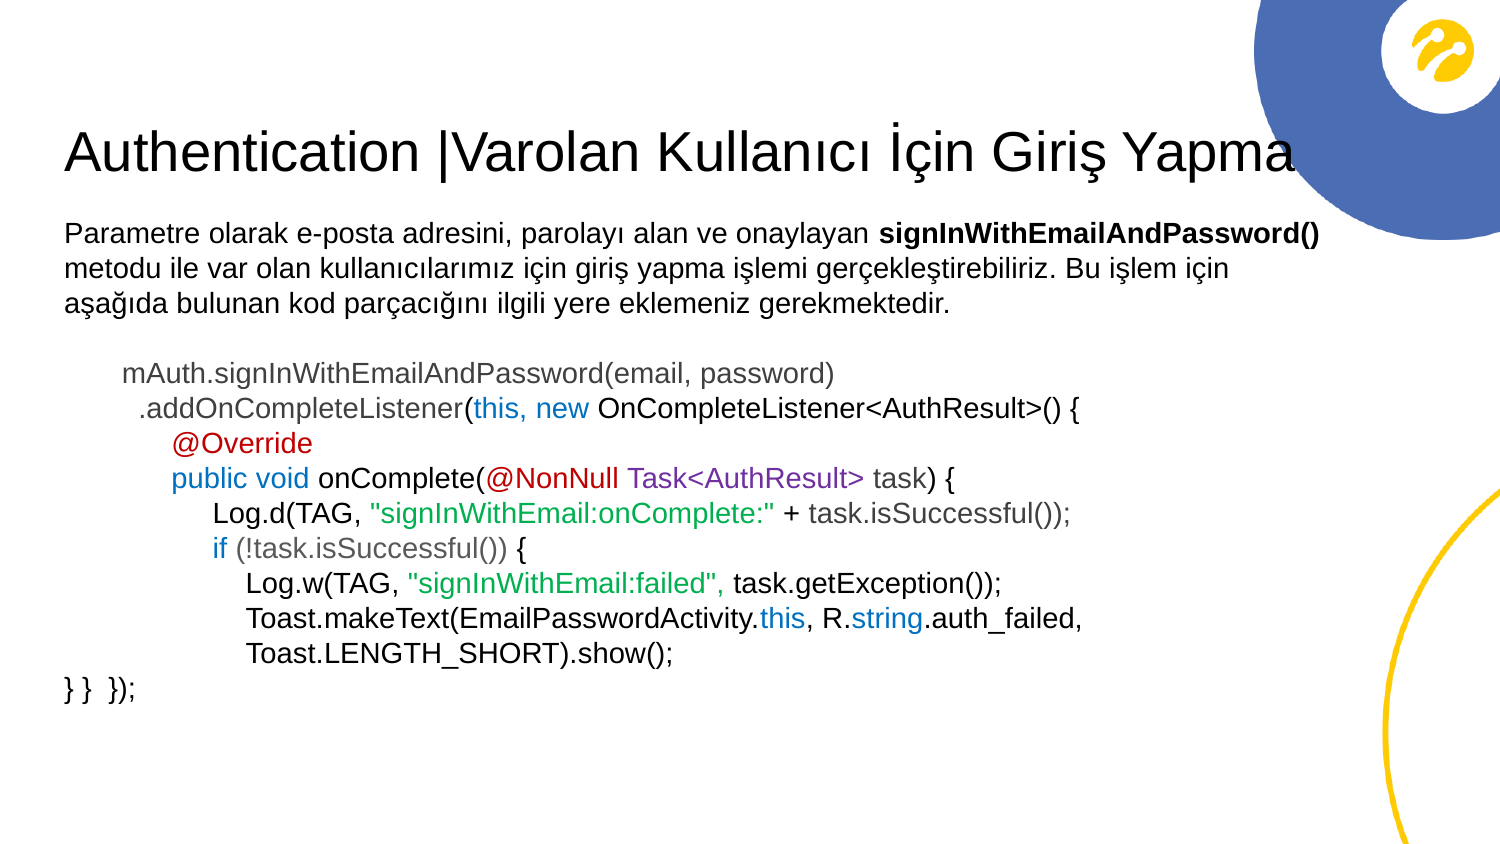

Authentication |Varolan Kullanıcı İçin Giriş Yapma
Parametre olarak e-posta adresini, parolayı alan ve onaylayan signInWithEmailAndPassword() metodu ile var olan kullanıcılarımız için giriş yapma işlemi gerçekleştirebiliriz. Bu işlem için aşağıda bulunan kod parçacığını ilgili yere eklemeniz gerekmektedir.
       mAuth.signInWithEmailAndPassword(email, password)
         .addOnCompleteListener(this, new OnCompleteListener<AuthResult>() {
             @Override
             public void onComplete(@NonNull Task<AuthResult> task) {
                  Log.d(TAG, "signInWithEmail:onComplete:" + task.isSuccessful());
                  if (!task.isSuccessful()) {
                      Log.w(TAG, "signInWithEmail:failed", task.getException());
                      Toast.makeText(EmailPasswordActivity.this, R.string.auth_failed,
                      Toast.LENGTH_SHORT).show();
} }  });